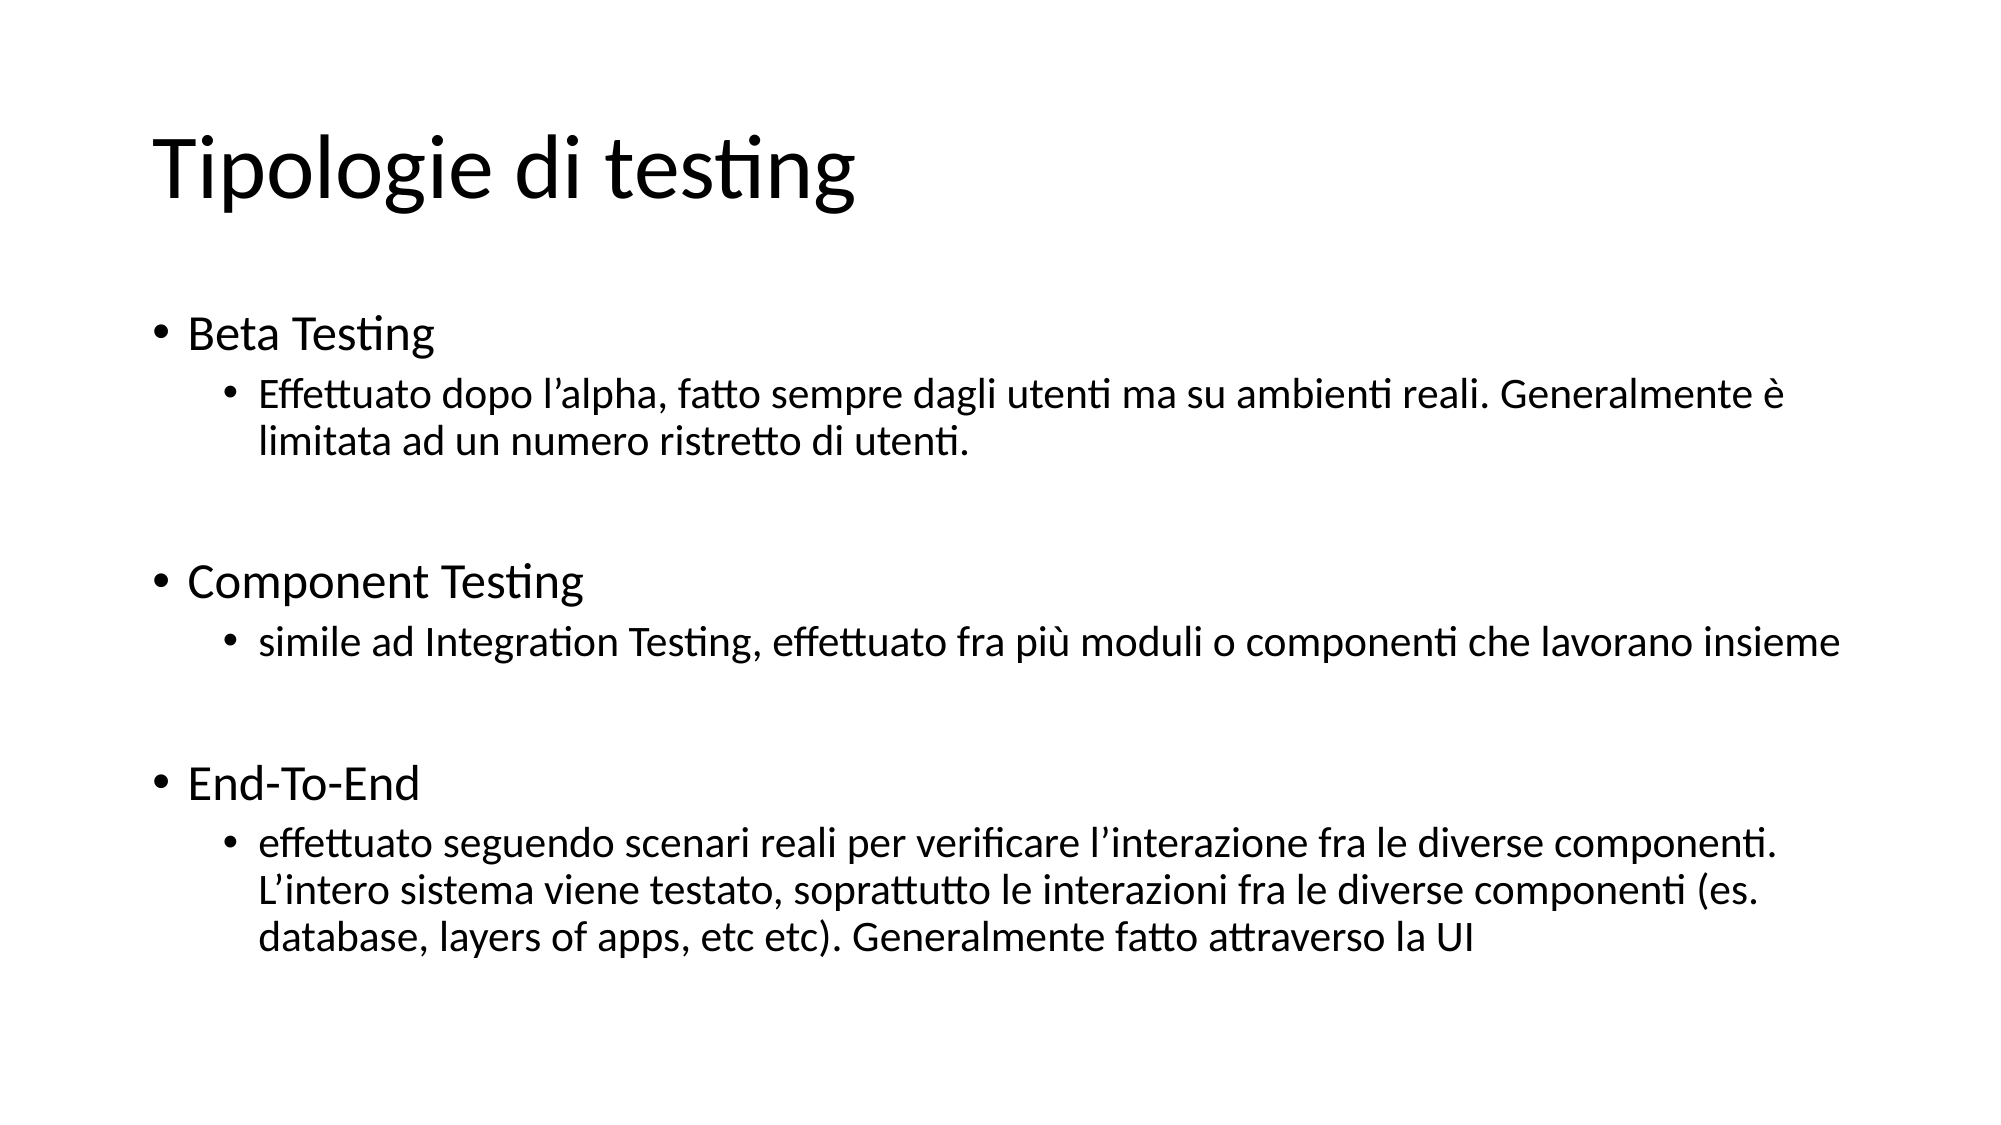

# Tipologie di testing
Beta Testing
Effettuato dopo l’alpha, fatto sempre dagli utenti ma su ambienti reali. Generalmente è limitata ad un numero ristretto di utenti.

Component Testing
simile ad Integration Testing, effettuato fra più moduli o componenti che lavorano insieme

End-To-End
effettuato seguendo scenari reali per verificare l’interazione fra le diverse componenti. L’intero sistema viene testato, soprattutto le interazioni fra le diverse componenti (es. database, layers of apps, etc etc). Generalmente fatto attraverso la UI